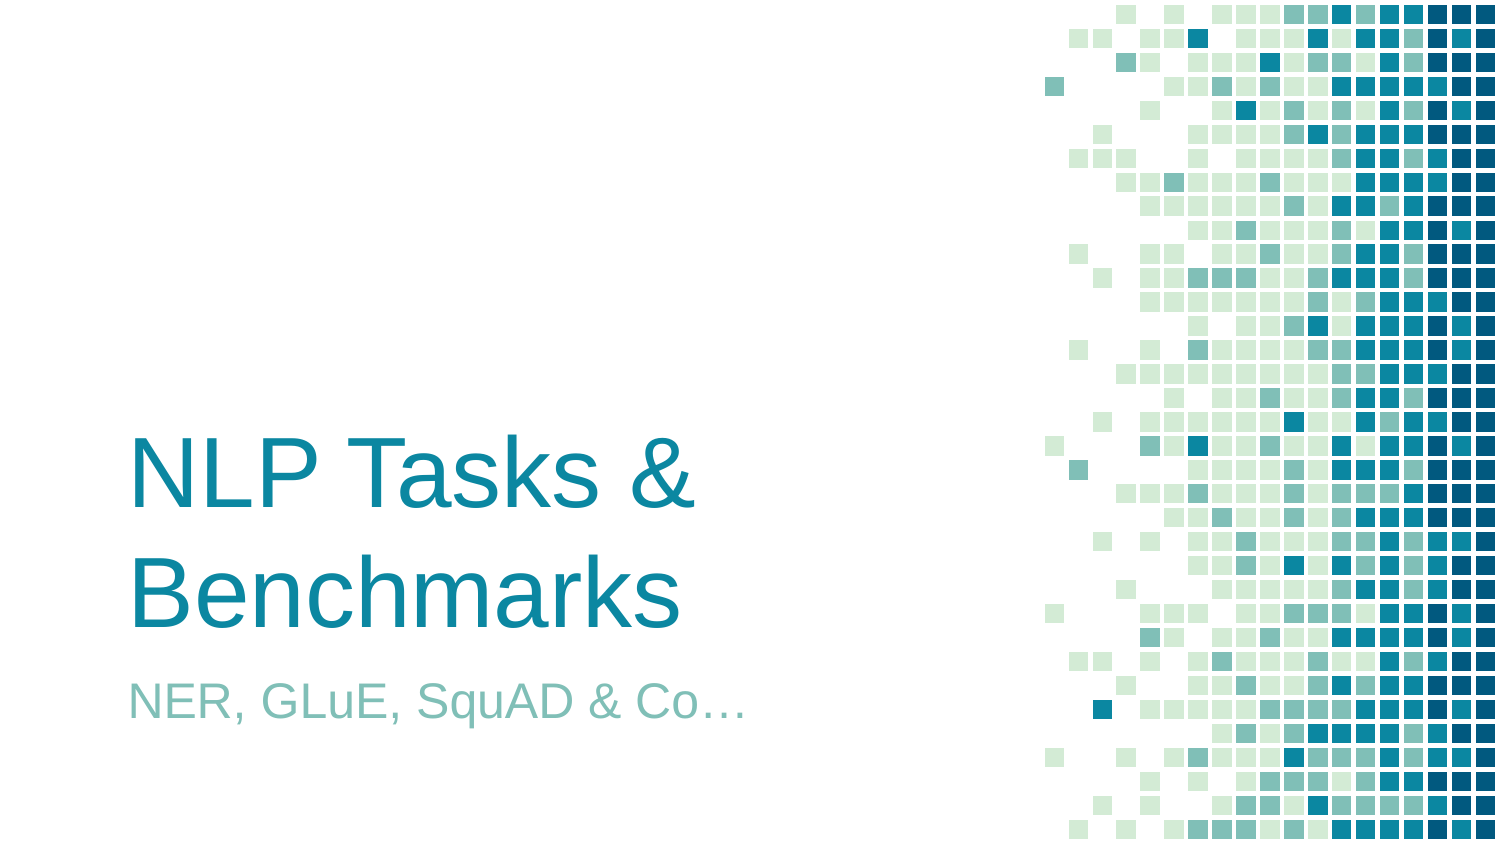

# NLP Tasks & Benchmarks
NER, GLuE, SquAD & Co…